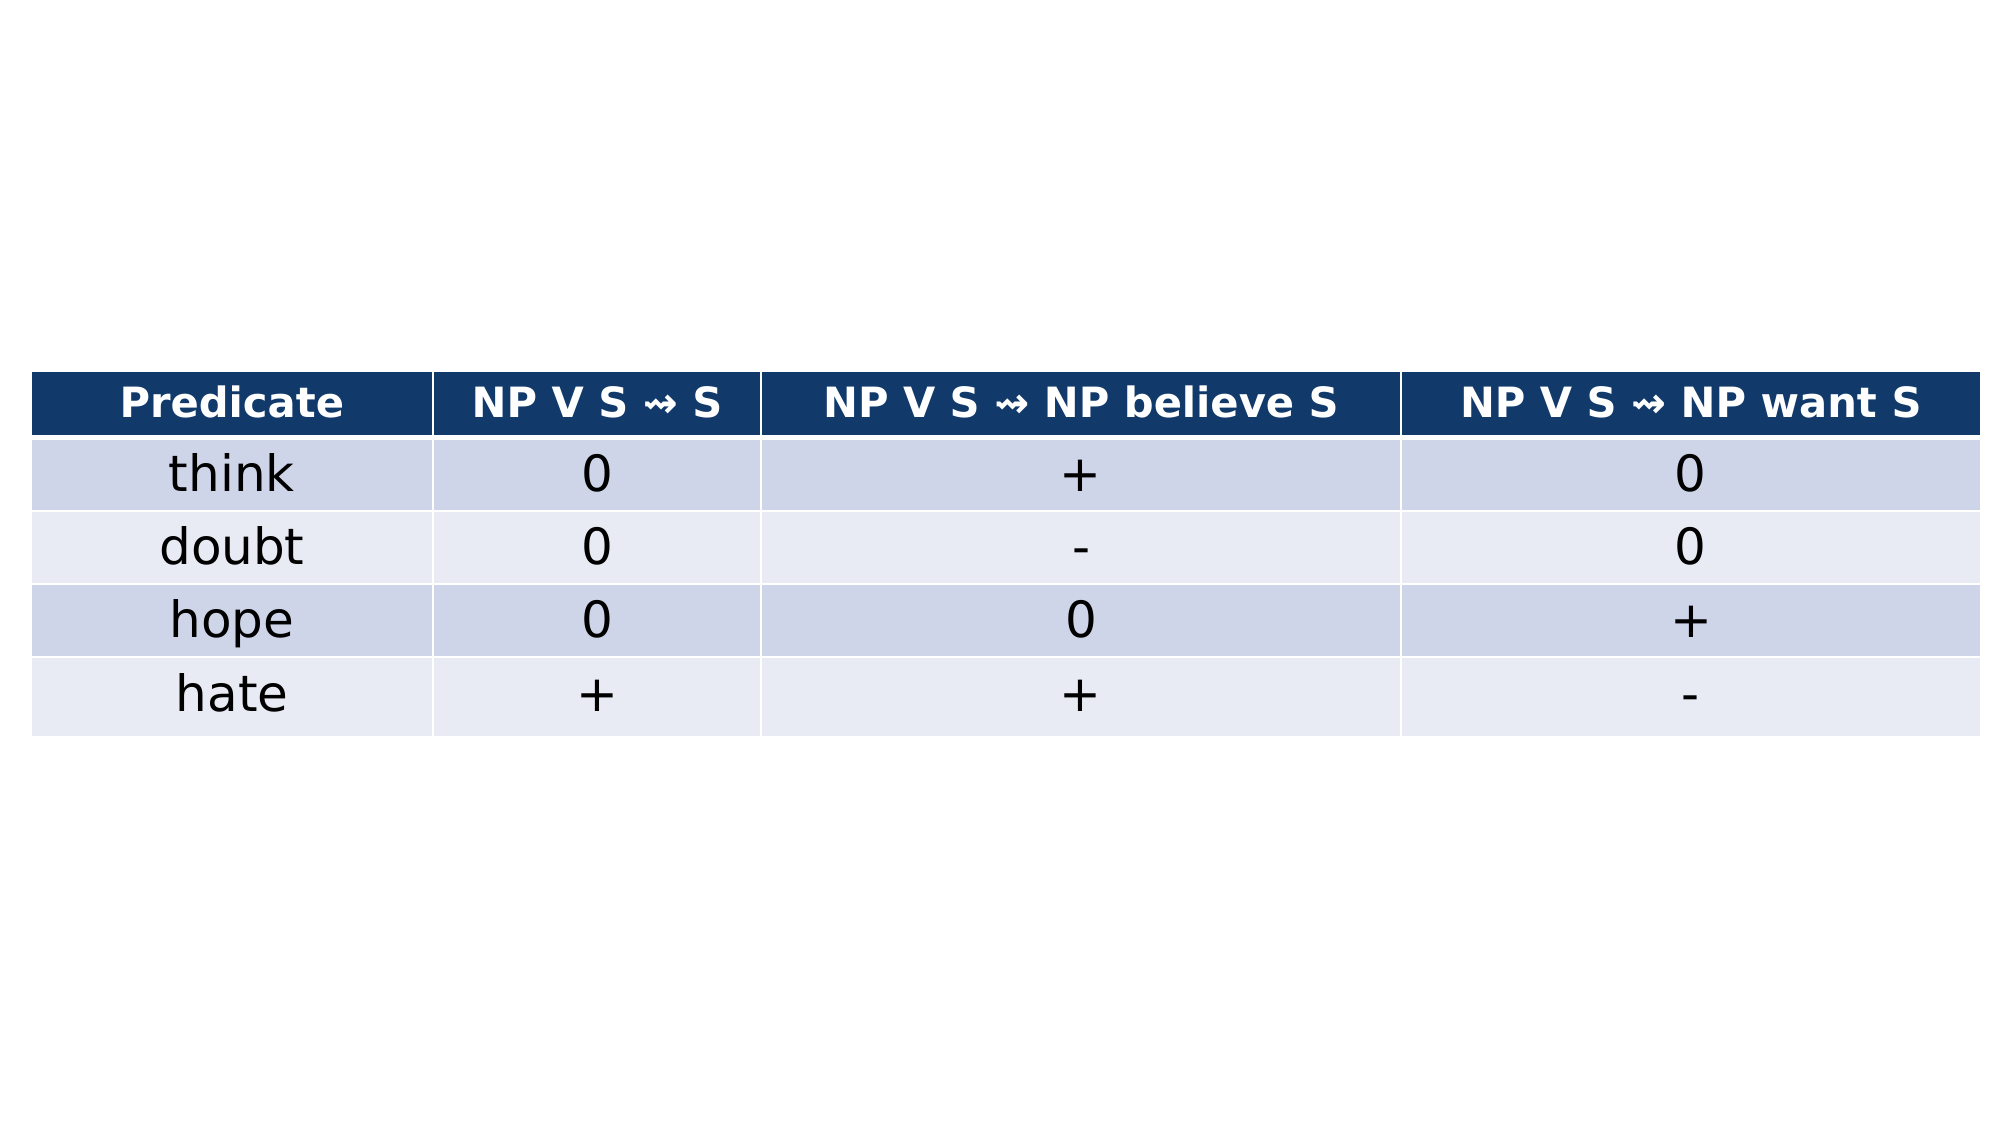

| Predicate | NP V S ⇝ S | NP V S ⇝ NP believe S | NP V S ⇝ NP want S |
| --- | --- | --- | --- |
| think | 0 | + | 0 |
| doubt | 0 | - | 0 |
| hope | 0 | 0 | + |
| hate | + | + | - |